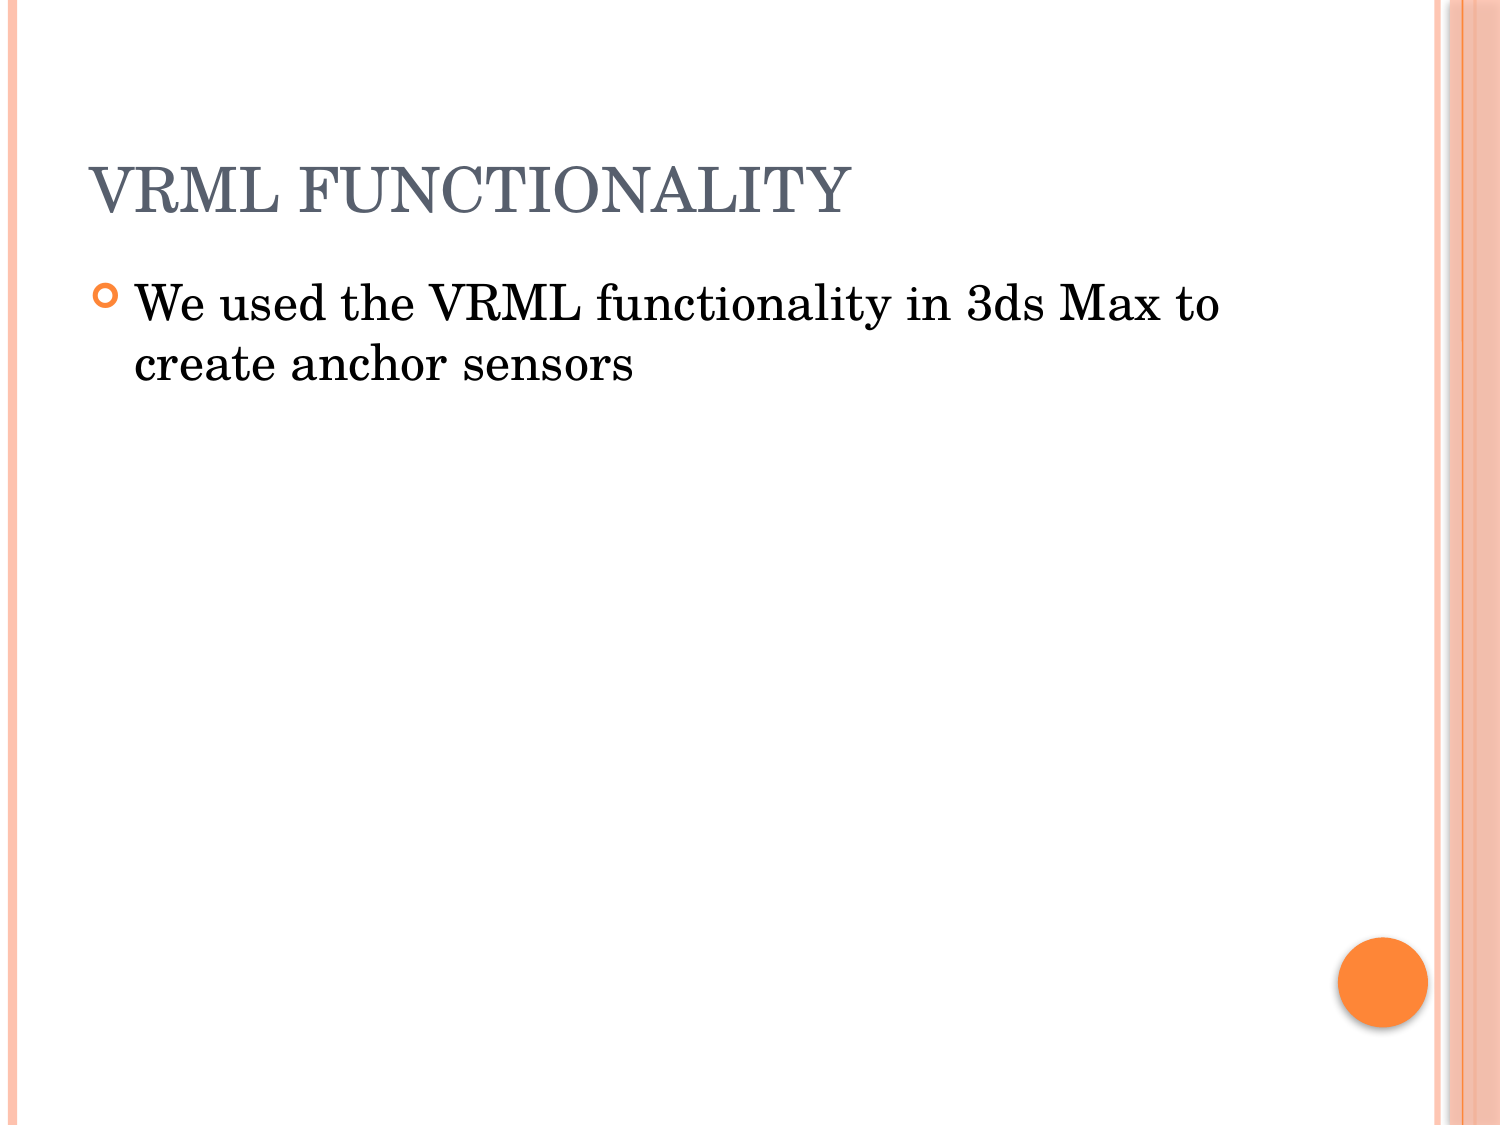

# VRML Functionality
We used the VRML functionality in 3ds Max to create anchor sensors